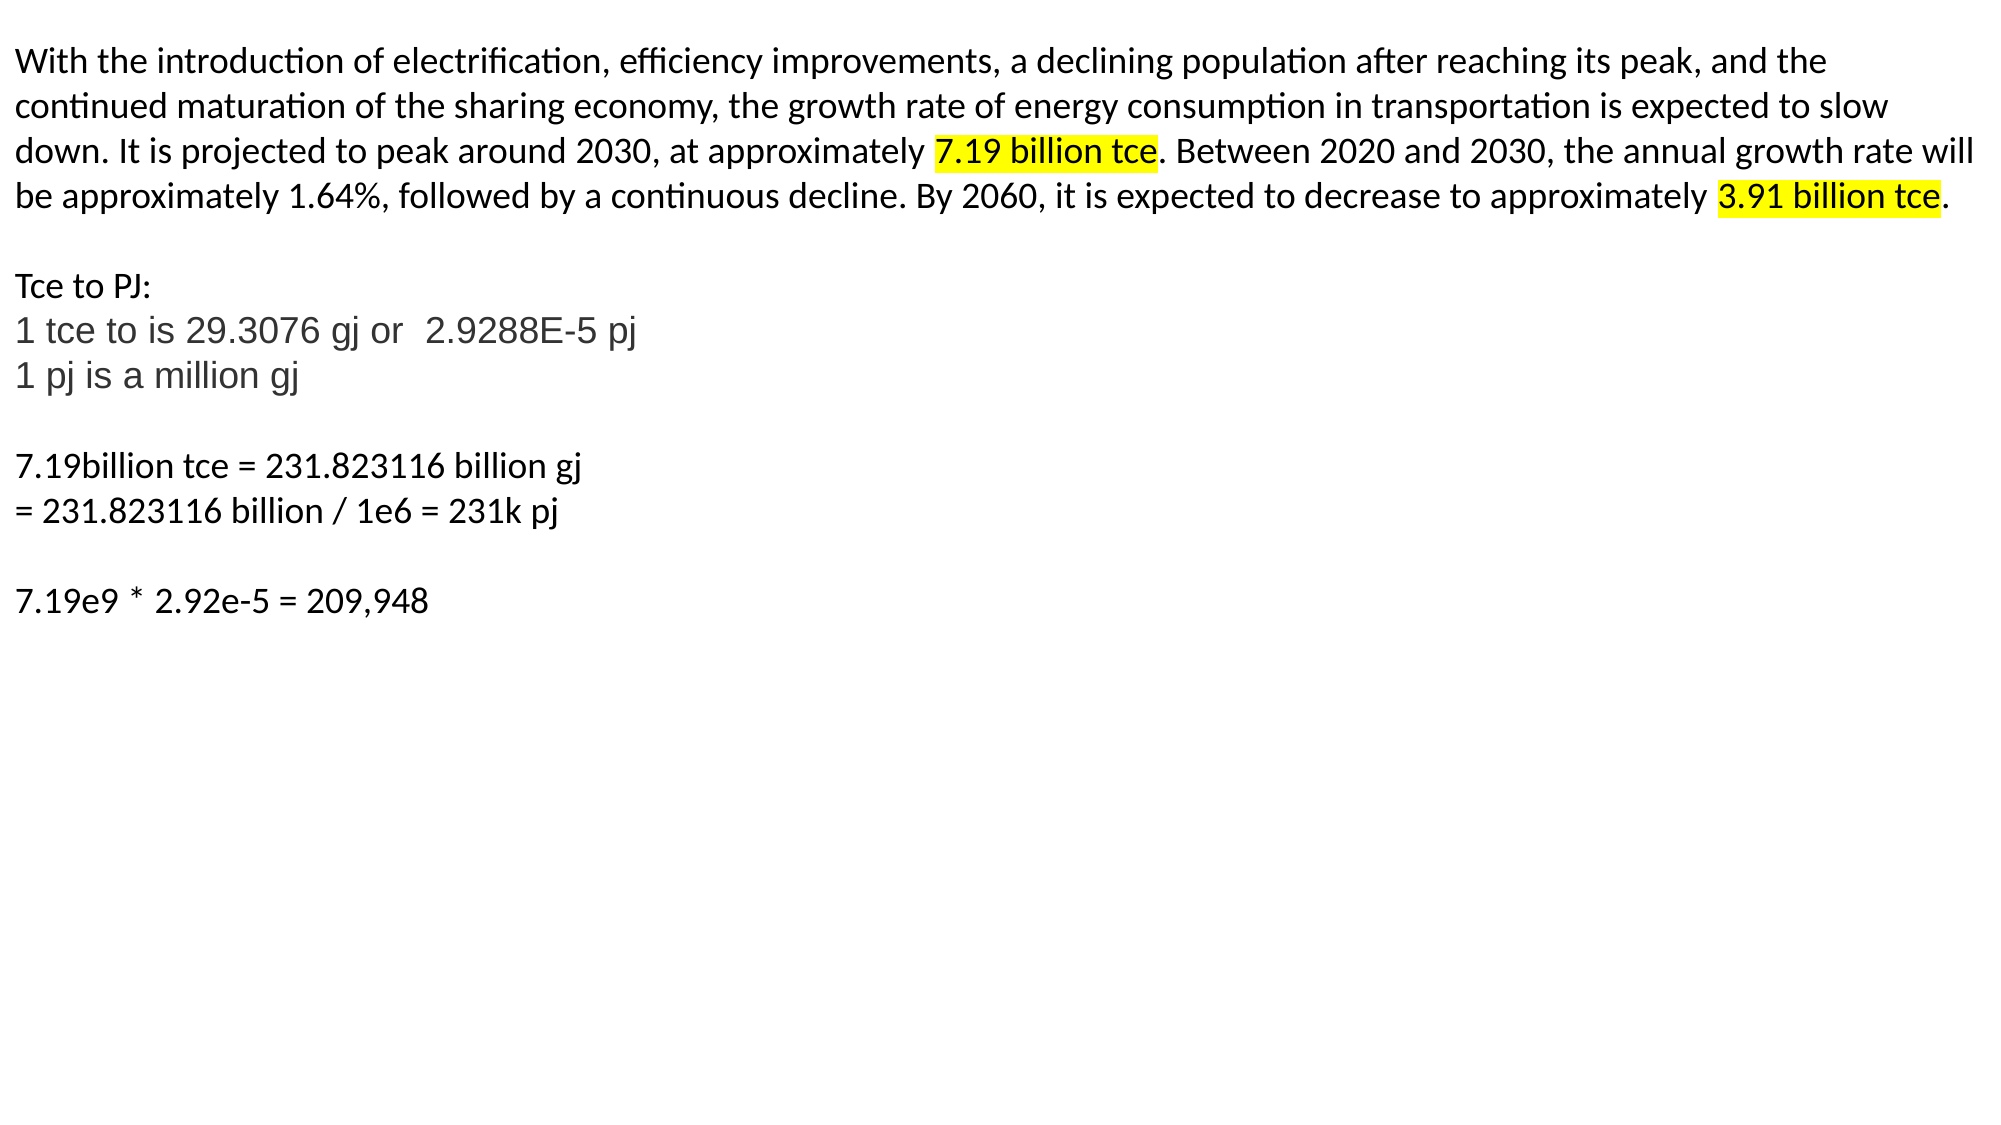

With the introduction of electrification, efficiency improvements, a declining population after reaching its peak, and the continued maturation of the sharing economy, the growth rate of energy consumption in transportation is expected to slow down. It is projected to peak around 2030, at approximately 7.19 billion tce. Between 2020 and 2030, the annual growth rate will be approximately 1.64%, followed by a continuous decline. By 2060, it is expected to decrease to approximately 3.91 billion tce.

Tce to PJ:
1 tce to is 29.3076 gj or  2.9288E-5 pj
1 pj is a million gj

7.19billion tce = 231.823116 billion gj
= 231.823116 billion / 1e6 = 231k pj

7.19e9 * 2.92e-5 = 209,948